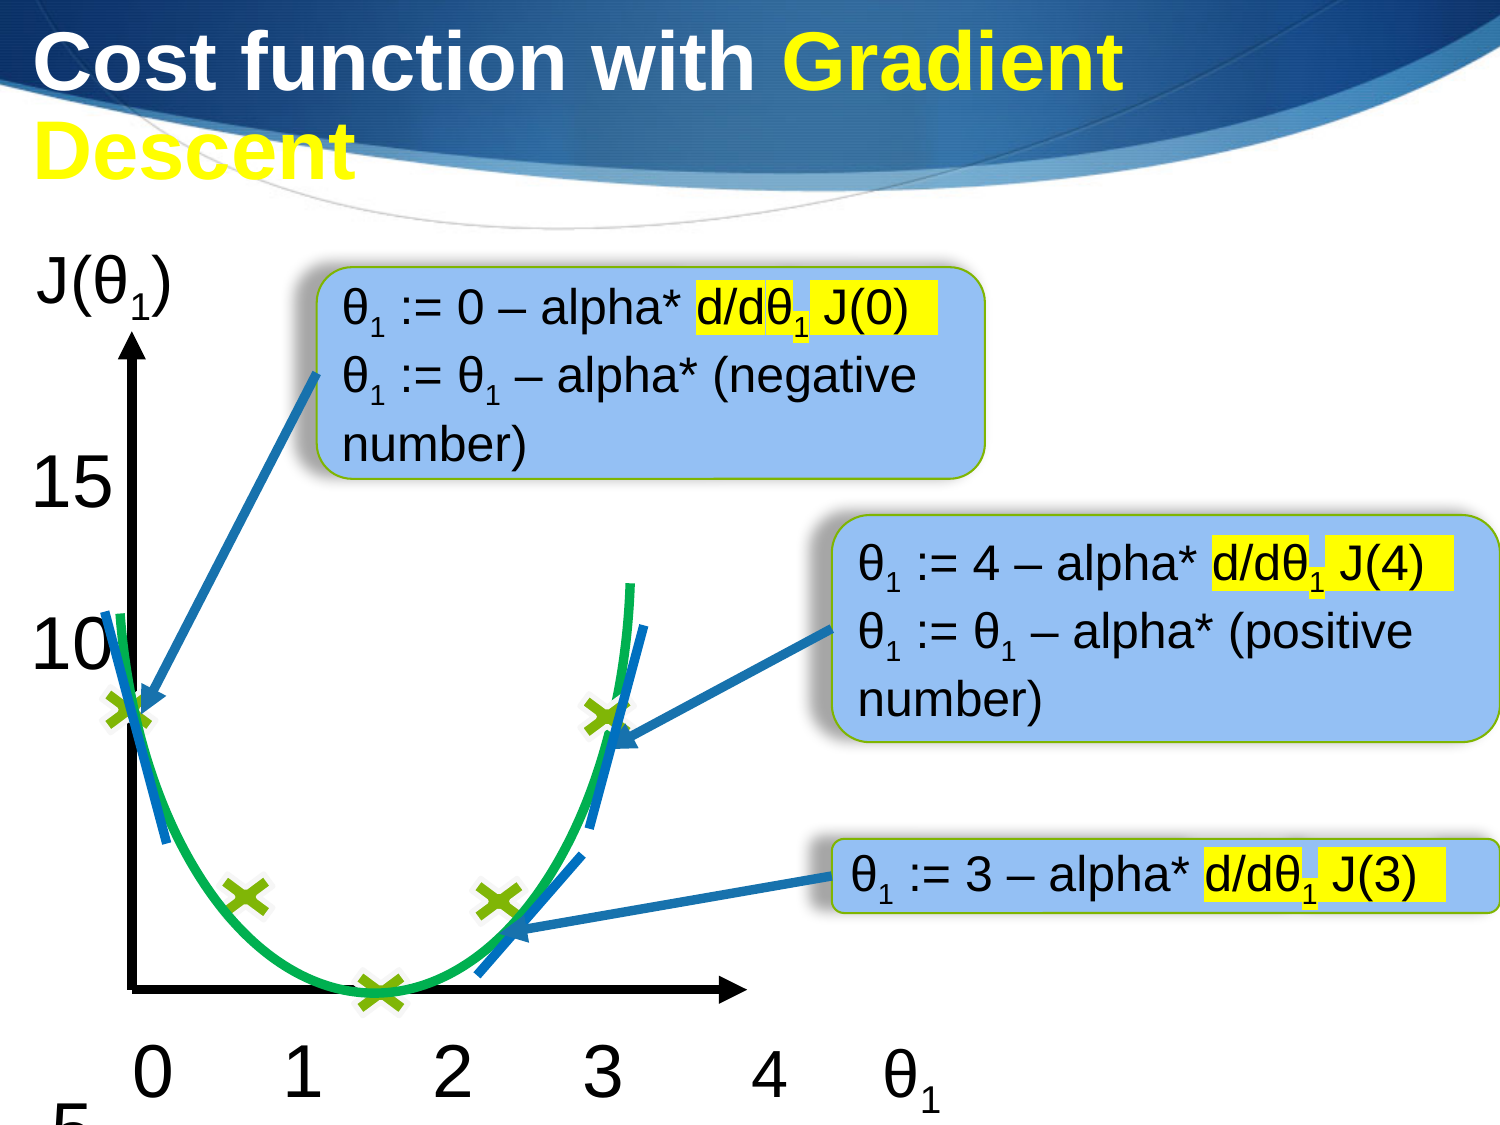

Cost function with Gradient Descent

J(θ1)
θ1 := 0 – alpha* d/dθ1 J(0)
θ1 := θ1 – alpha* (negative number)
15
  10
          5
                  0

θ1 := 4 – alpha* d/dθ1 J(4)
θ1 := θ1 – alpha* (positive number)

θ1 := 3 – alpha* d/dθ1 J(3)

0	1	2	3	 4	θ1